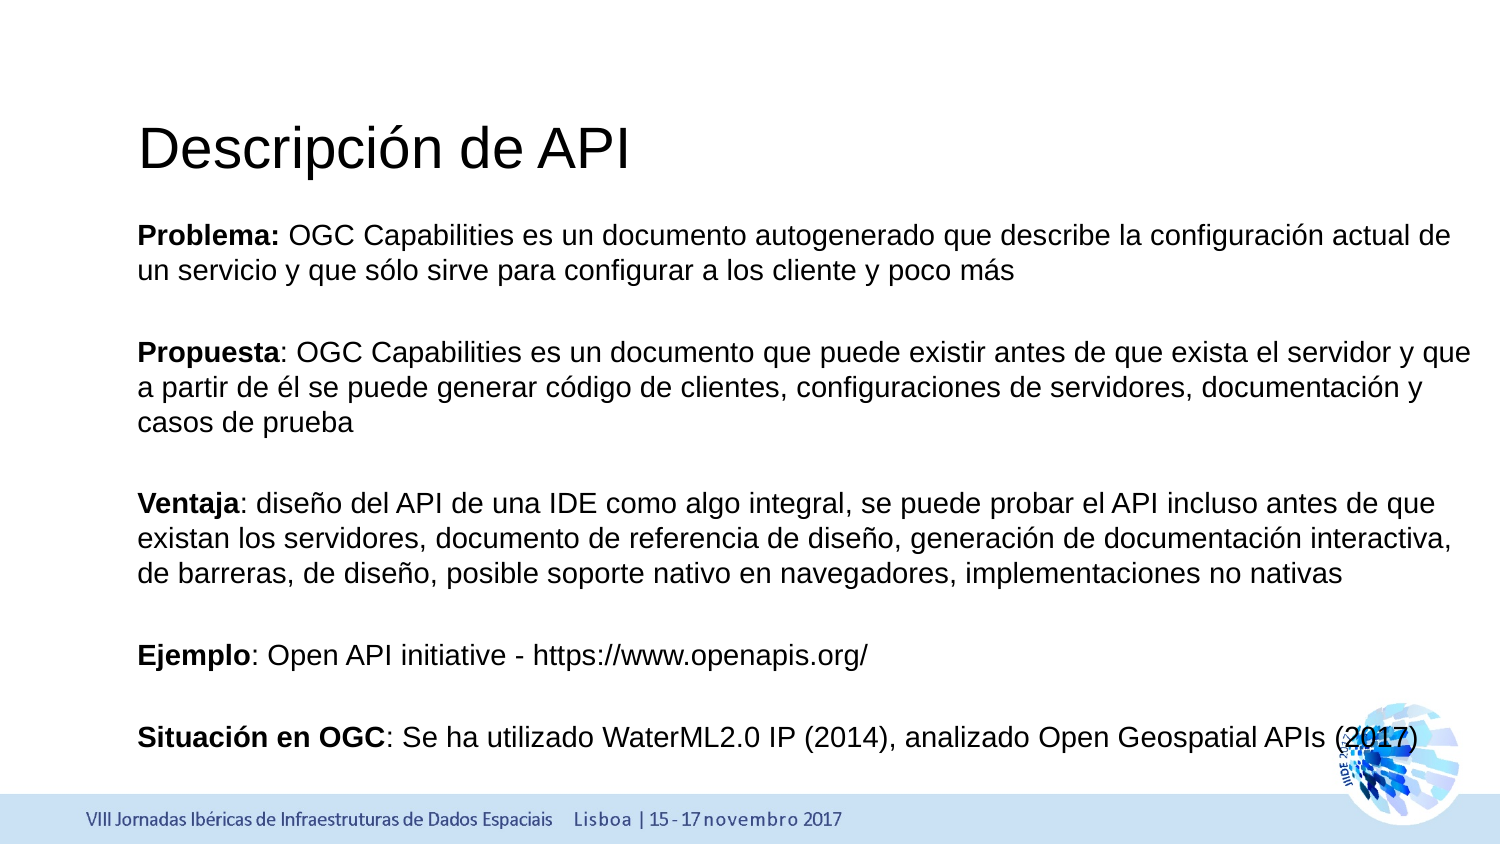

Descripción de API
Problema: OGC Capabilities es un documento autogenerado que describe la configuración actual de un servicio y que sólo sirve para configurar a los cliente y poco más

Propuesta: OGC Capabilities es un documento que puede existir antes de que exista el servidor y que a partir de él se puede generar código de clientes, configuraciones de servidores, documentación y casos de prueba

Ventaja: diseño del API de una IDE como algo integral, se puede probar el API incluso antes de que existan los servidores, documento de referencia de diseño, generación de documentación interactiva, de barreras, de diseño, posible soporte nativo en navegadores, implementaciones no nativas

Ejemplo: Open API initiative - https://www.openapis.org/

Situación en OGC: Se ha utilizado WaterML2.0 IP (2014), analizado Open Geospatial APIs (2017)